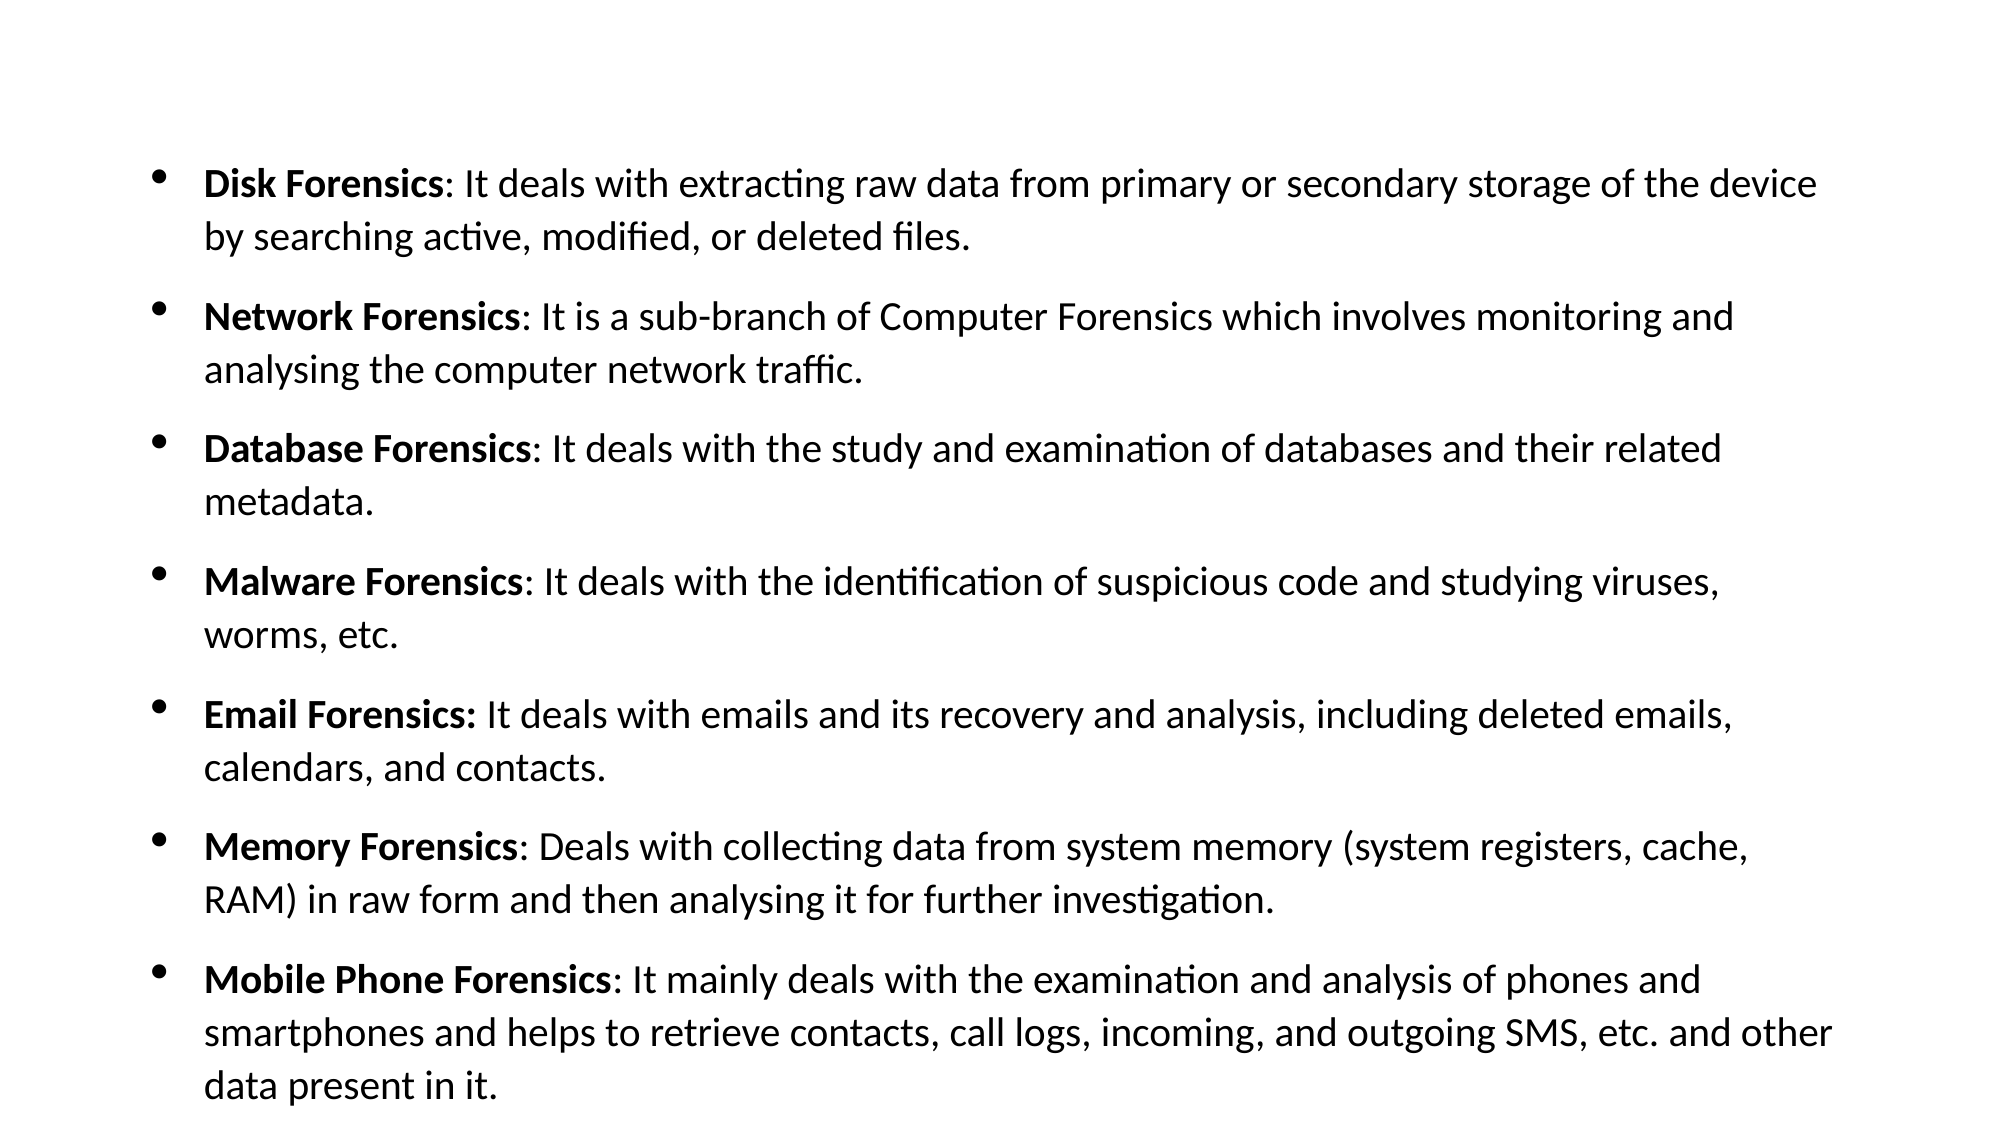

Disk Forensics: It deals with extracting raw data from primary or secondary storage of the device by searching active, modified, or deleted files.
Network Forensics: It is a sub-branch of Computer Forensics which involves monitoring and analysing the computer network traffic.
Database Forensics: It deals with the study and examination of databases and their related metadata.
Malware Forensics: It deals with the identification of suspicious code and studying viruses, worms, etc.
Email Forensics: It deals with emails and its recovery and analysis, including deleted emails, calendars, and contacts.
Memory Forensics: Deals with collecting data from system memory (system registers, cache, RAM) in raw form and then analysing it for further investigation.
Mobile Phone Forensics: It mainly deals with the examination and analysis of phones and smartphones and helps to retrieve contacts, call logs, incoming, and outgoing SMS, etc. and other data present in it.